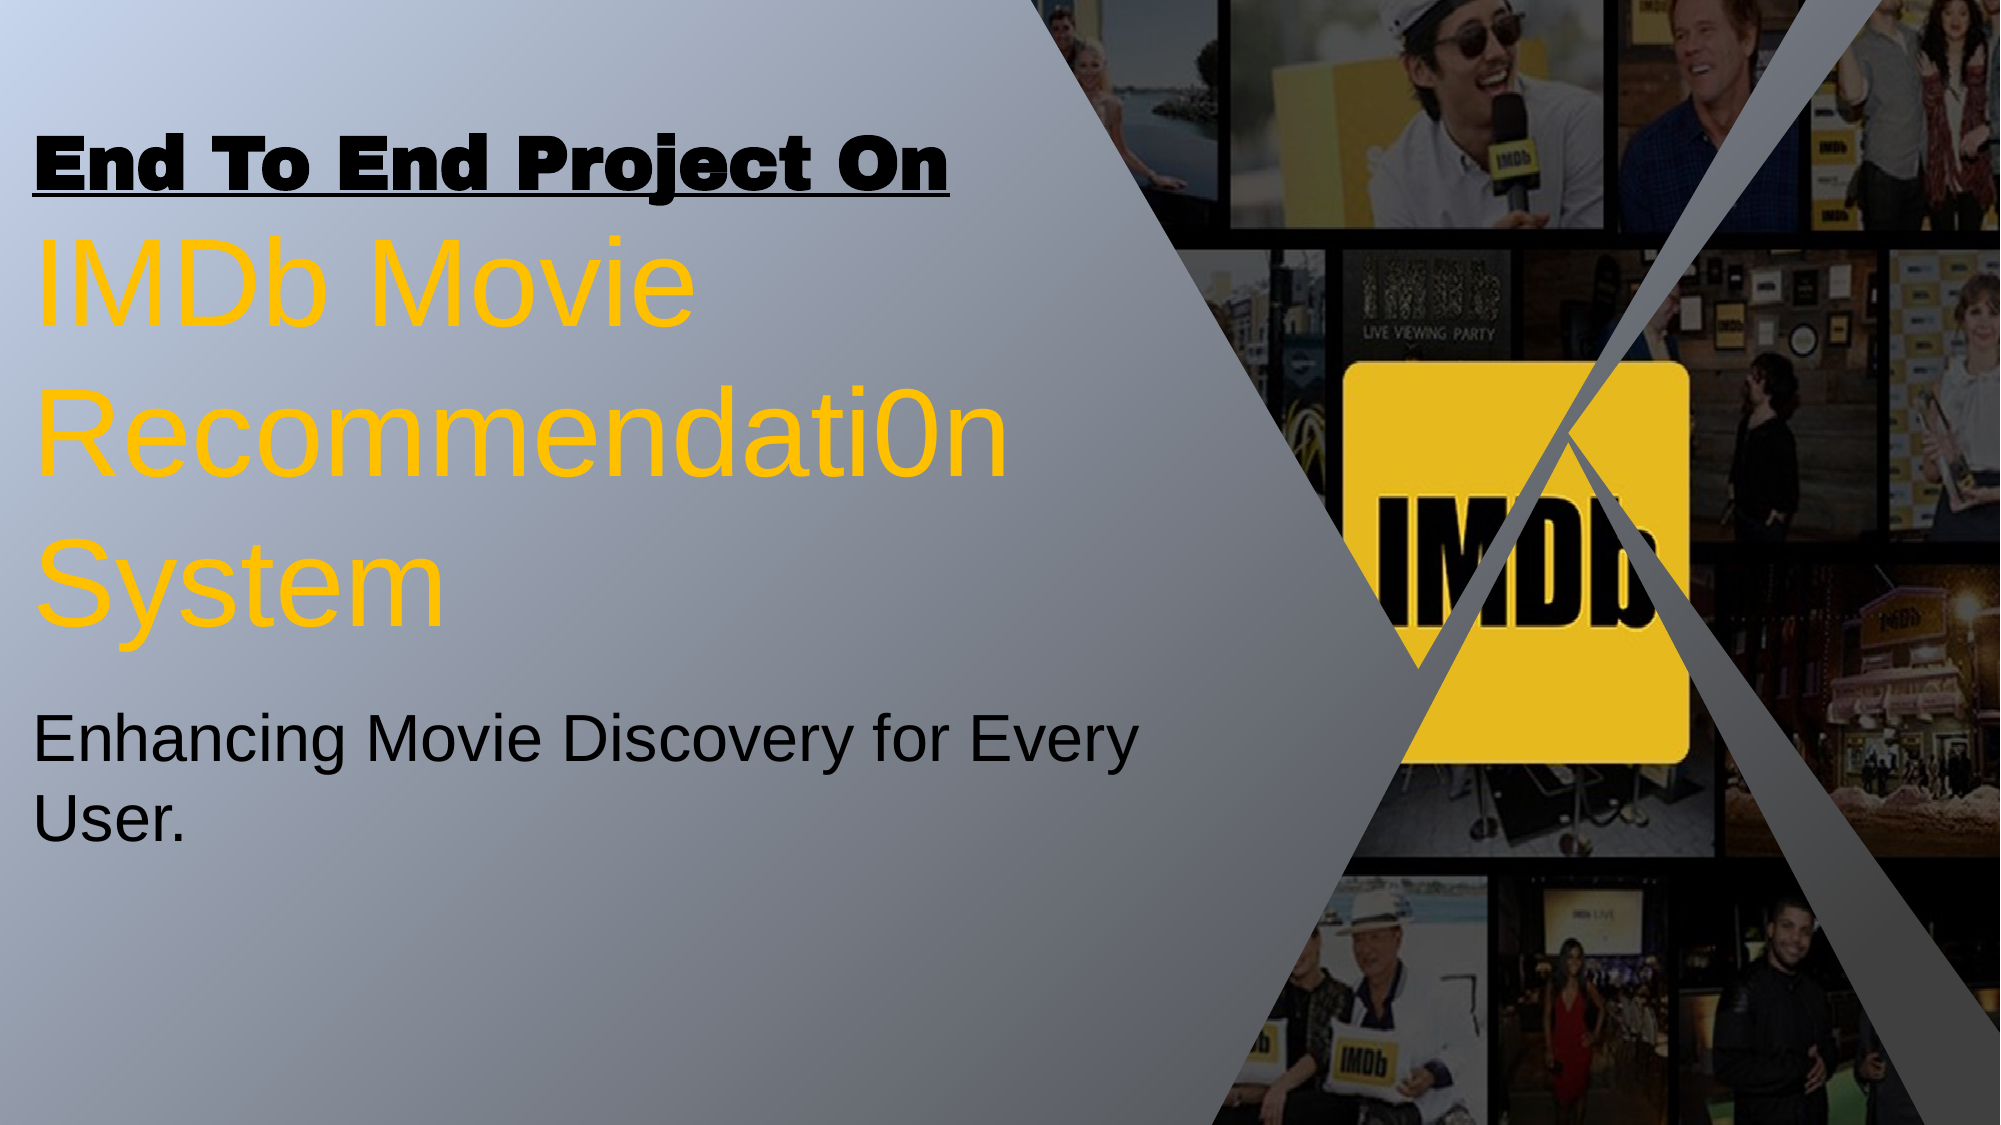

End To End Project On
IMDb Movie Recommendati0n System
Enhancing Movie Discovery for Every User.